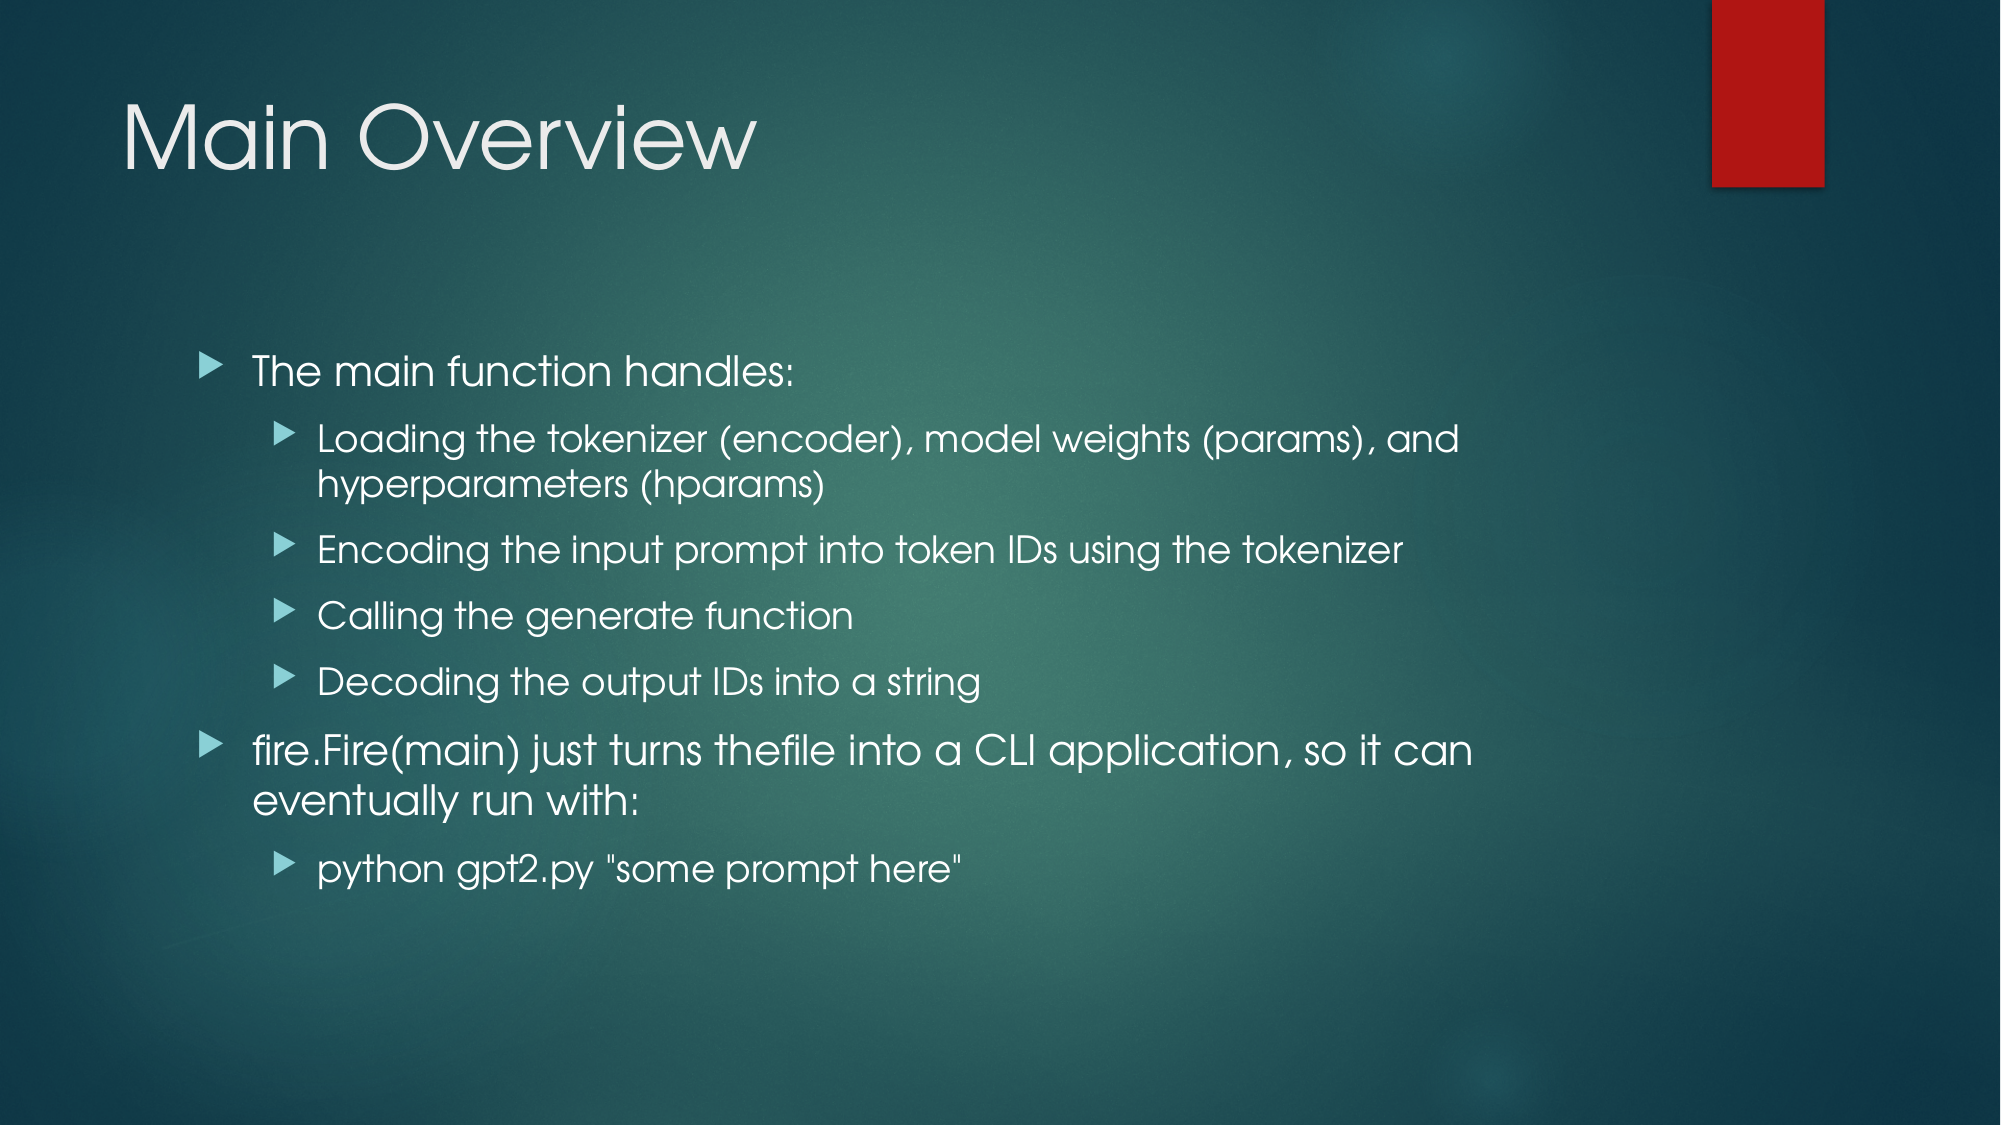

# Main Overview
The main function handles:
Loading the tokenizer (encoder), model weights (params), and hyperparameters (hparams)
Encoding the input prompt into token IDs using the tokenizer
Calling the generate function
Decoding the output IDs into a string
fire.Fire(main) just turns thefile into a CLI application, so it can eventually run with:
python gpt2.py "some prompt here"